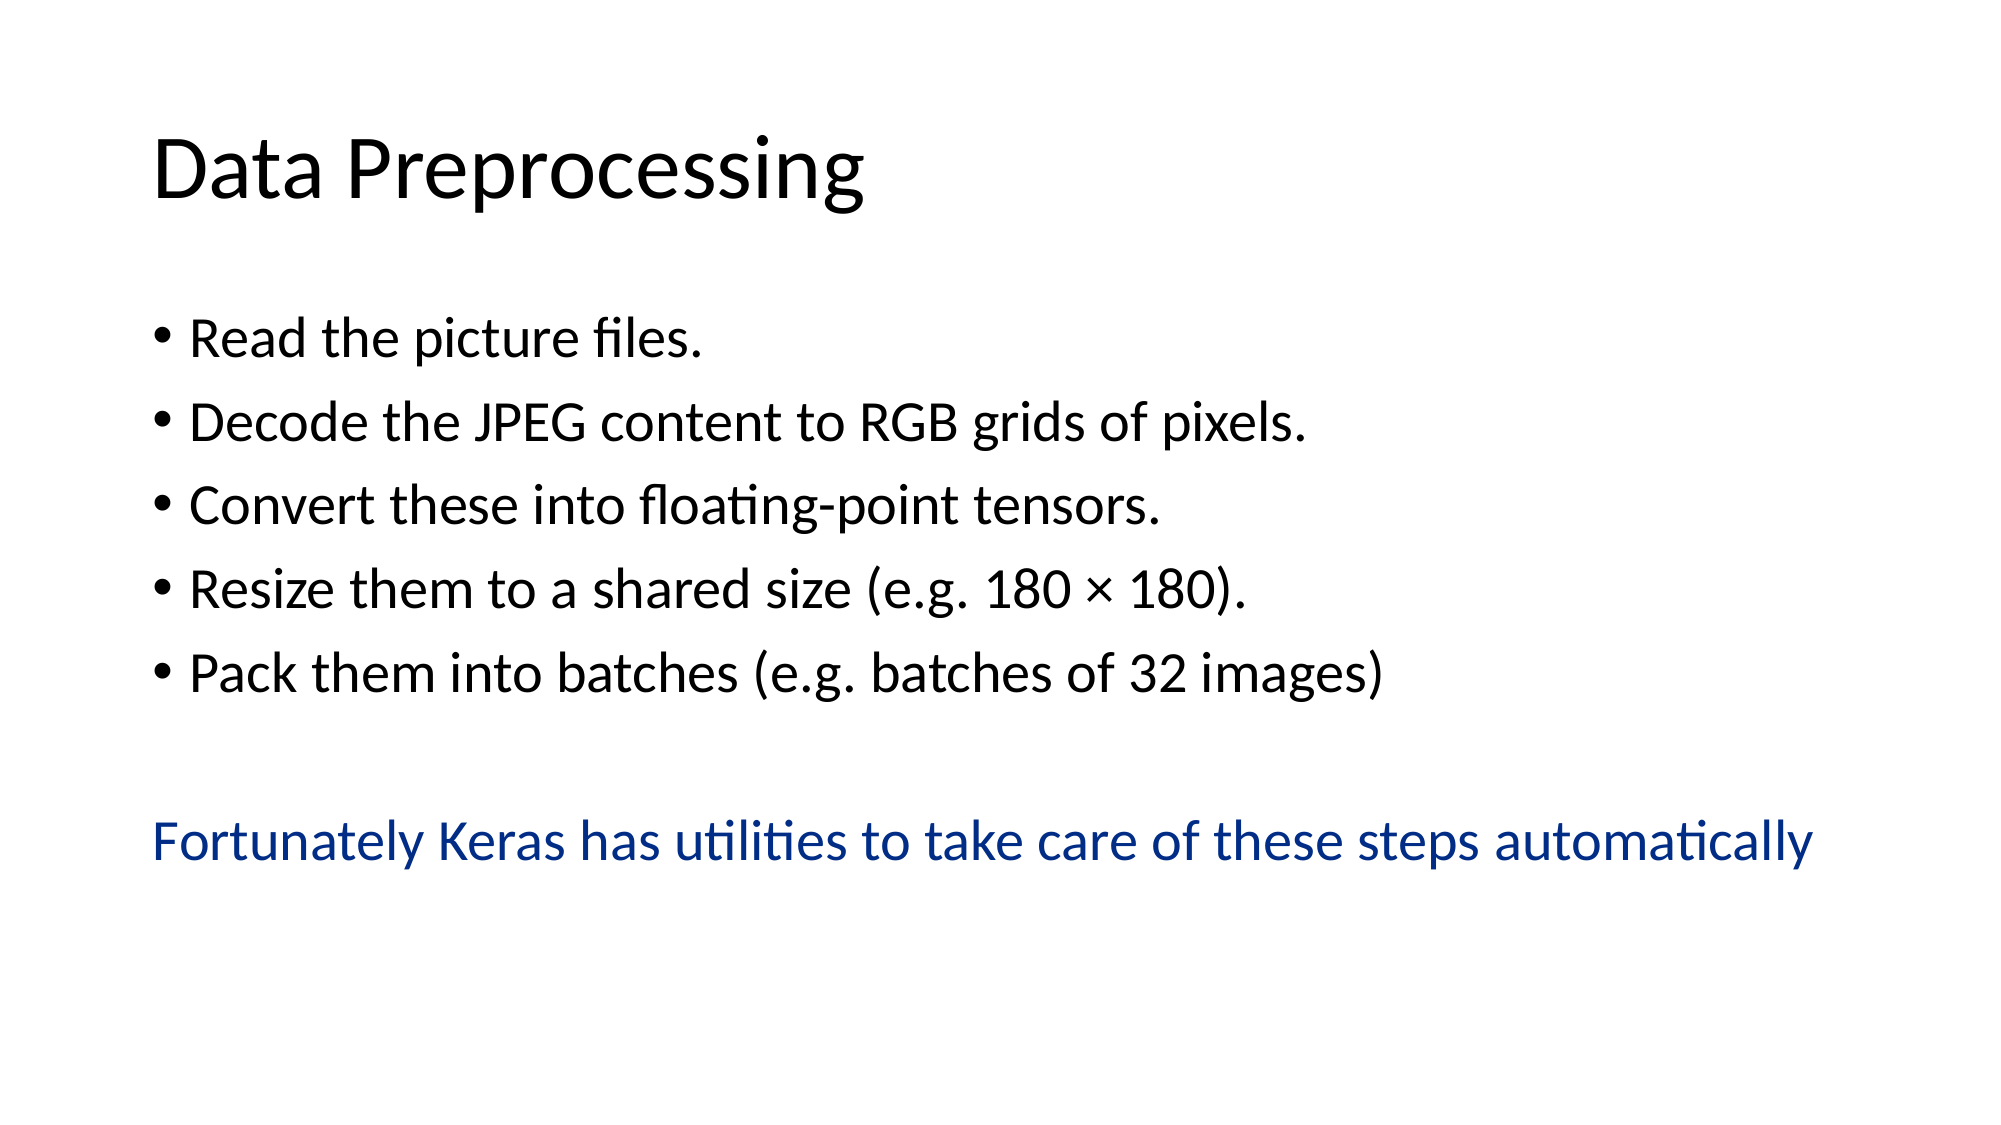

# Data Preprocessing
Read the picture files.
Decode the JPEG content to RGB grids of pixels.
Convert these into floating-point tensors.
Resize them to a shared size (e.g. 180 × 180).
Pack them into batches (e.g. batches of 32 images)

Fortunately Keras has utilities to take care of these steps automatically